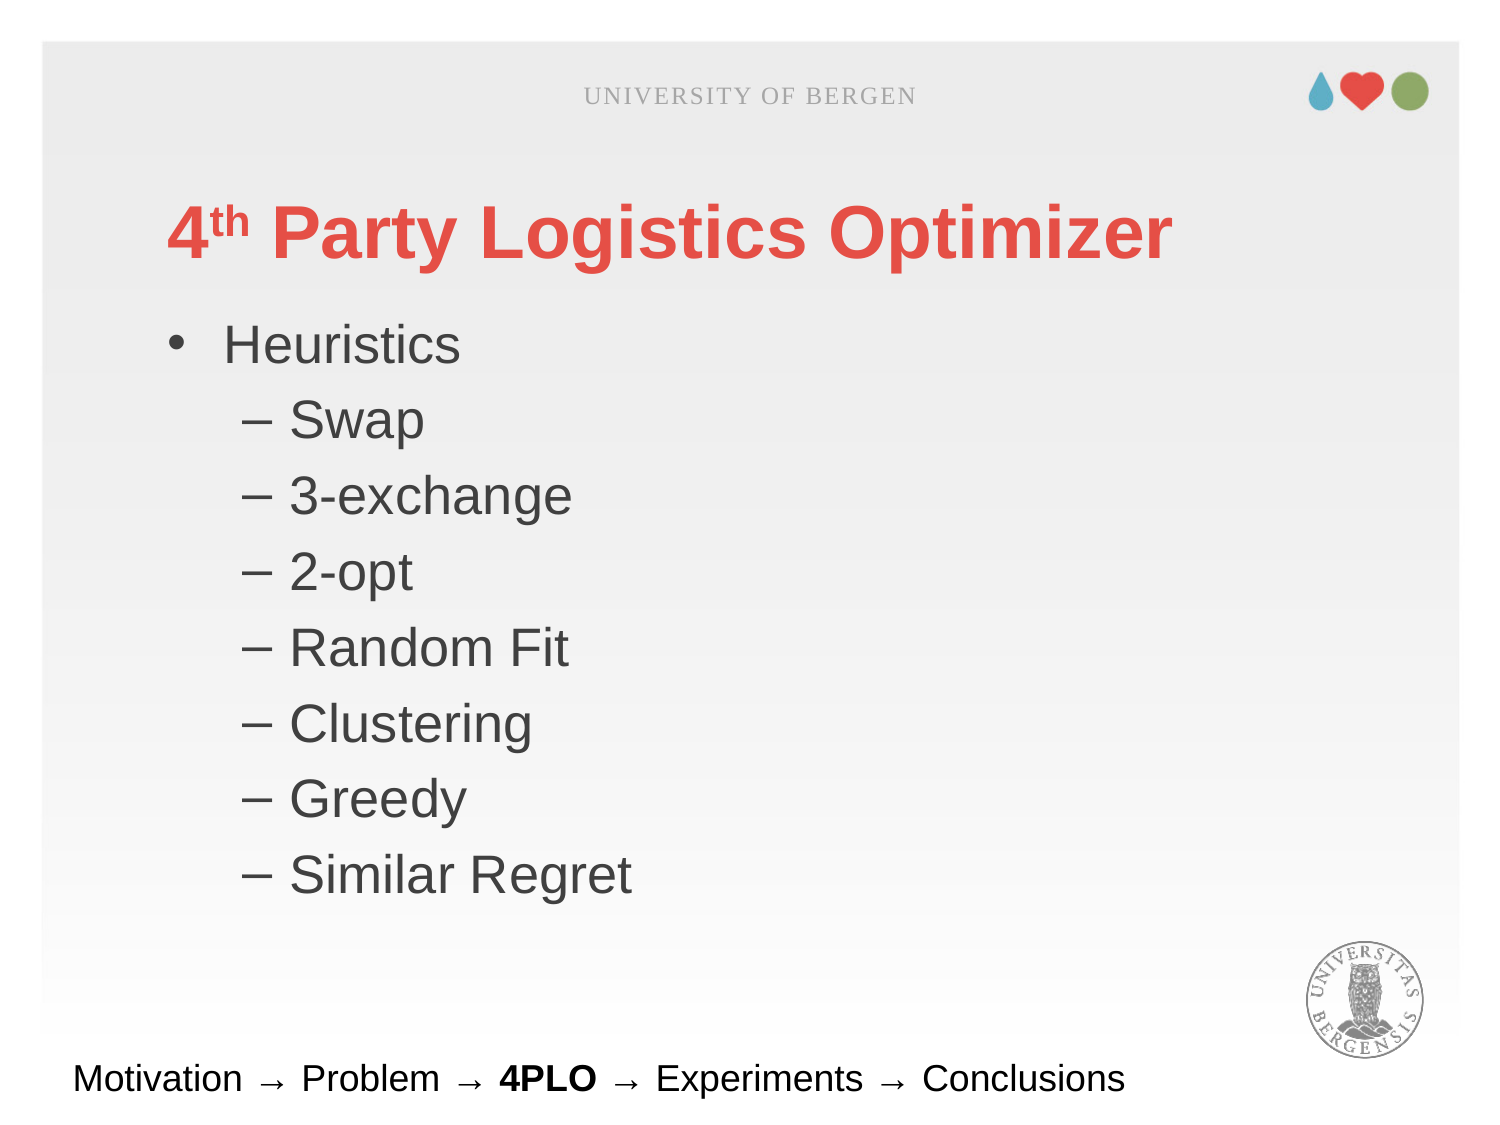

UNIVERSITY OF BERGEN
# 4th Party Logistics Optimizer
Heuristics
Swap
3-exchange
2-opt
Random Fit
Clustering
Greedy
Similar Regret
Motivation → Problem → 4PLO → Experiments → Conclusions